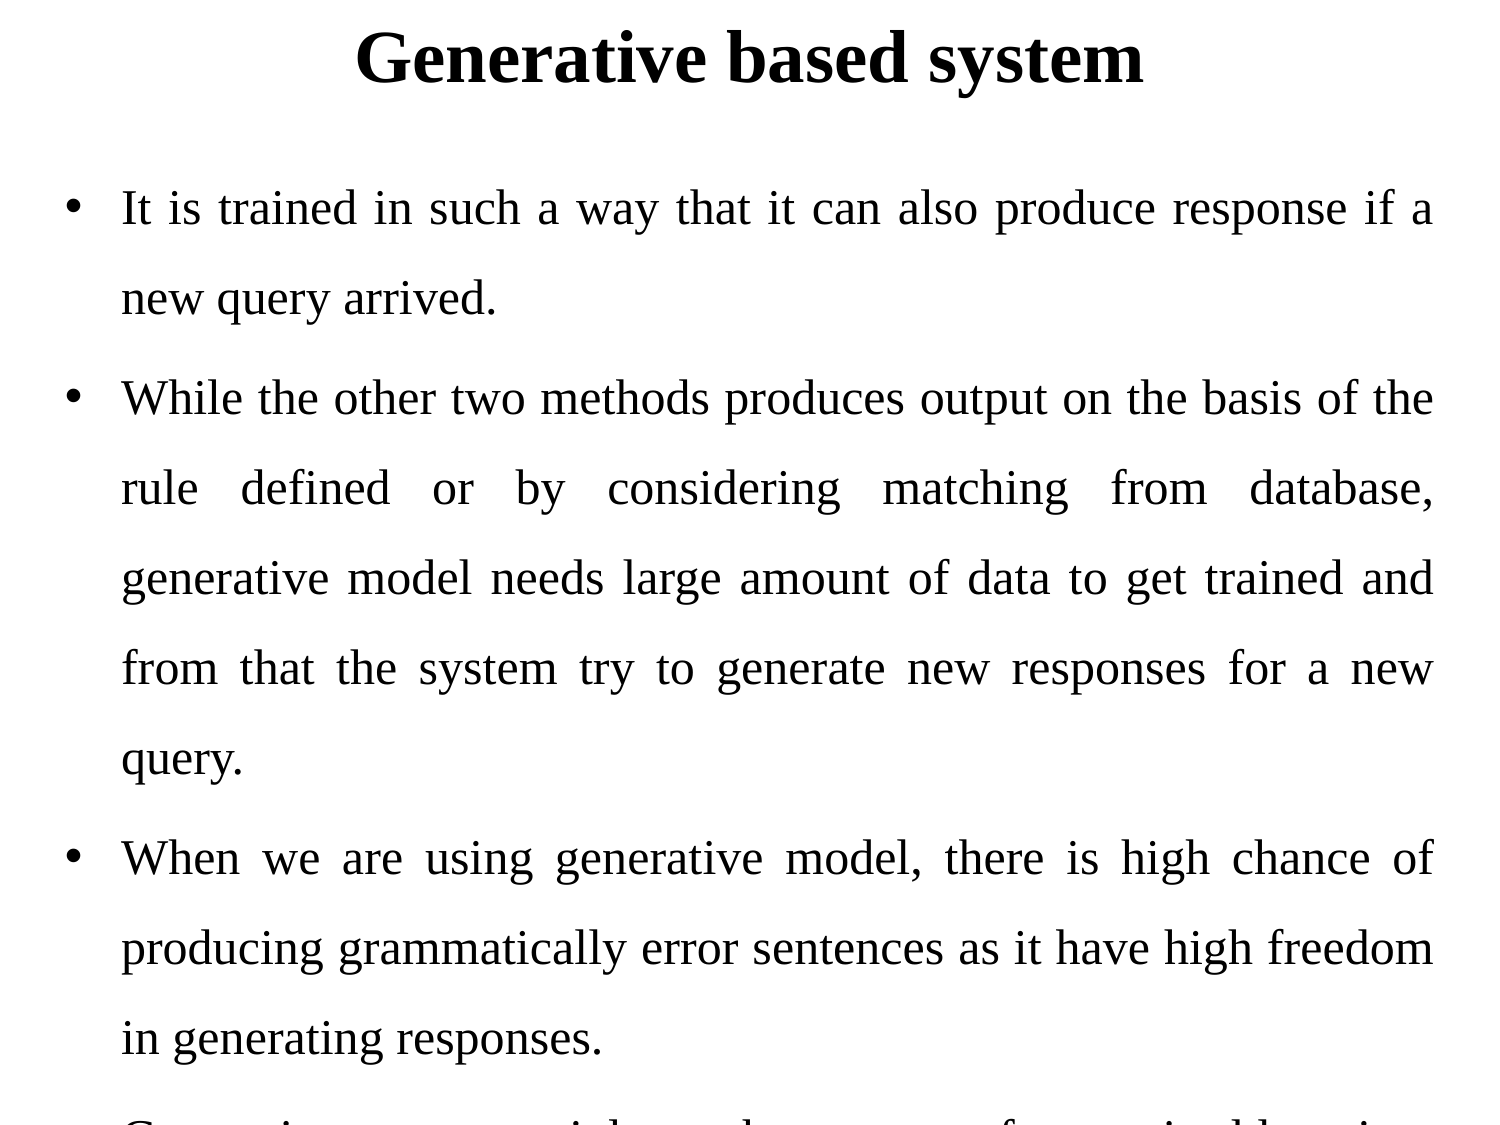

# Generative based system
It is trained in such a way that it can also produce response if a new query arrived.
While the other two methods produces output on the basis of the rule defined or by considering matching from database, generative model needs large amount of data to get trained and from that the system try to generate new responses for a new query.
When we are using generative model, there is high chance of producing grammatically error sentences as it have high freedom in generating responses.
Generative system mainlyuse the concept of supervised learning, reinforcement learning,and adversarial learning for model building.